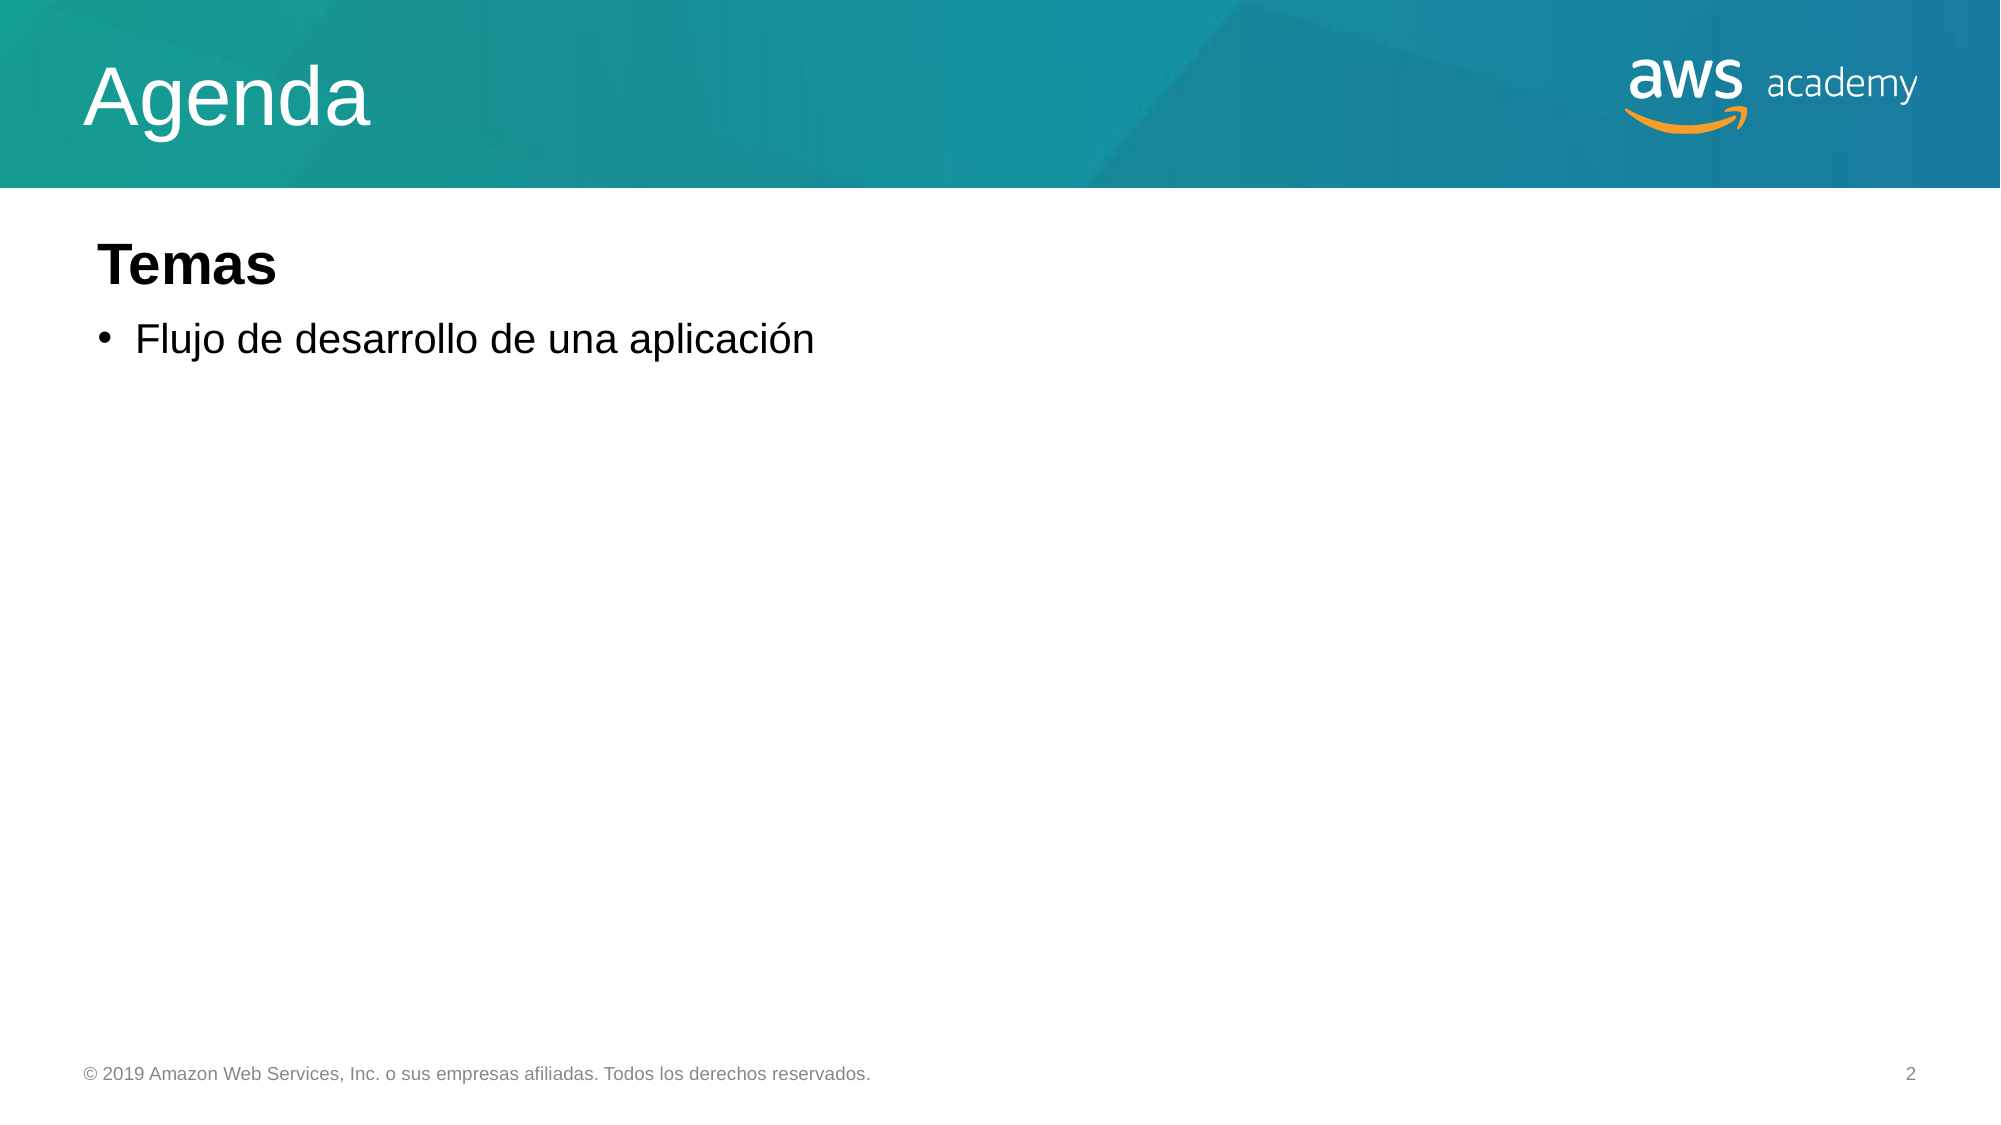

# Agenda
Temas
Flujo de desarrollo de una aplicación
© 2019 Amazon Web Services, Inc. o sus empresas afiliadas. Todos los derechos reservados.
2